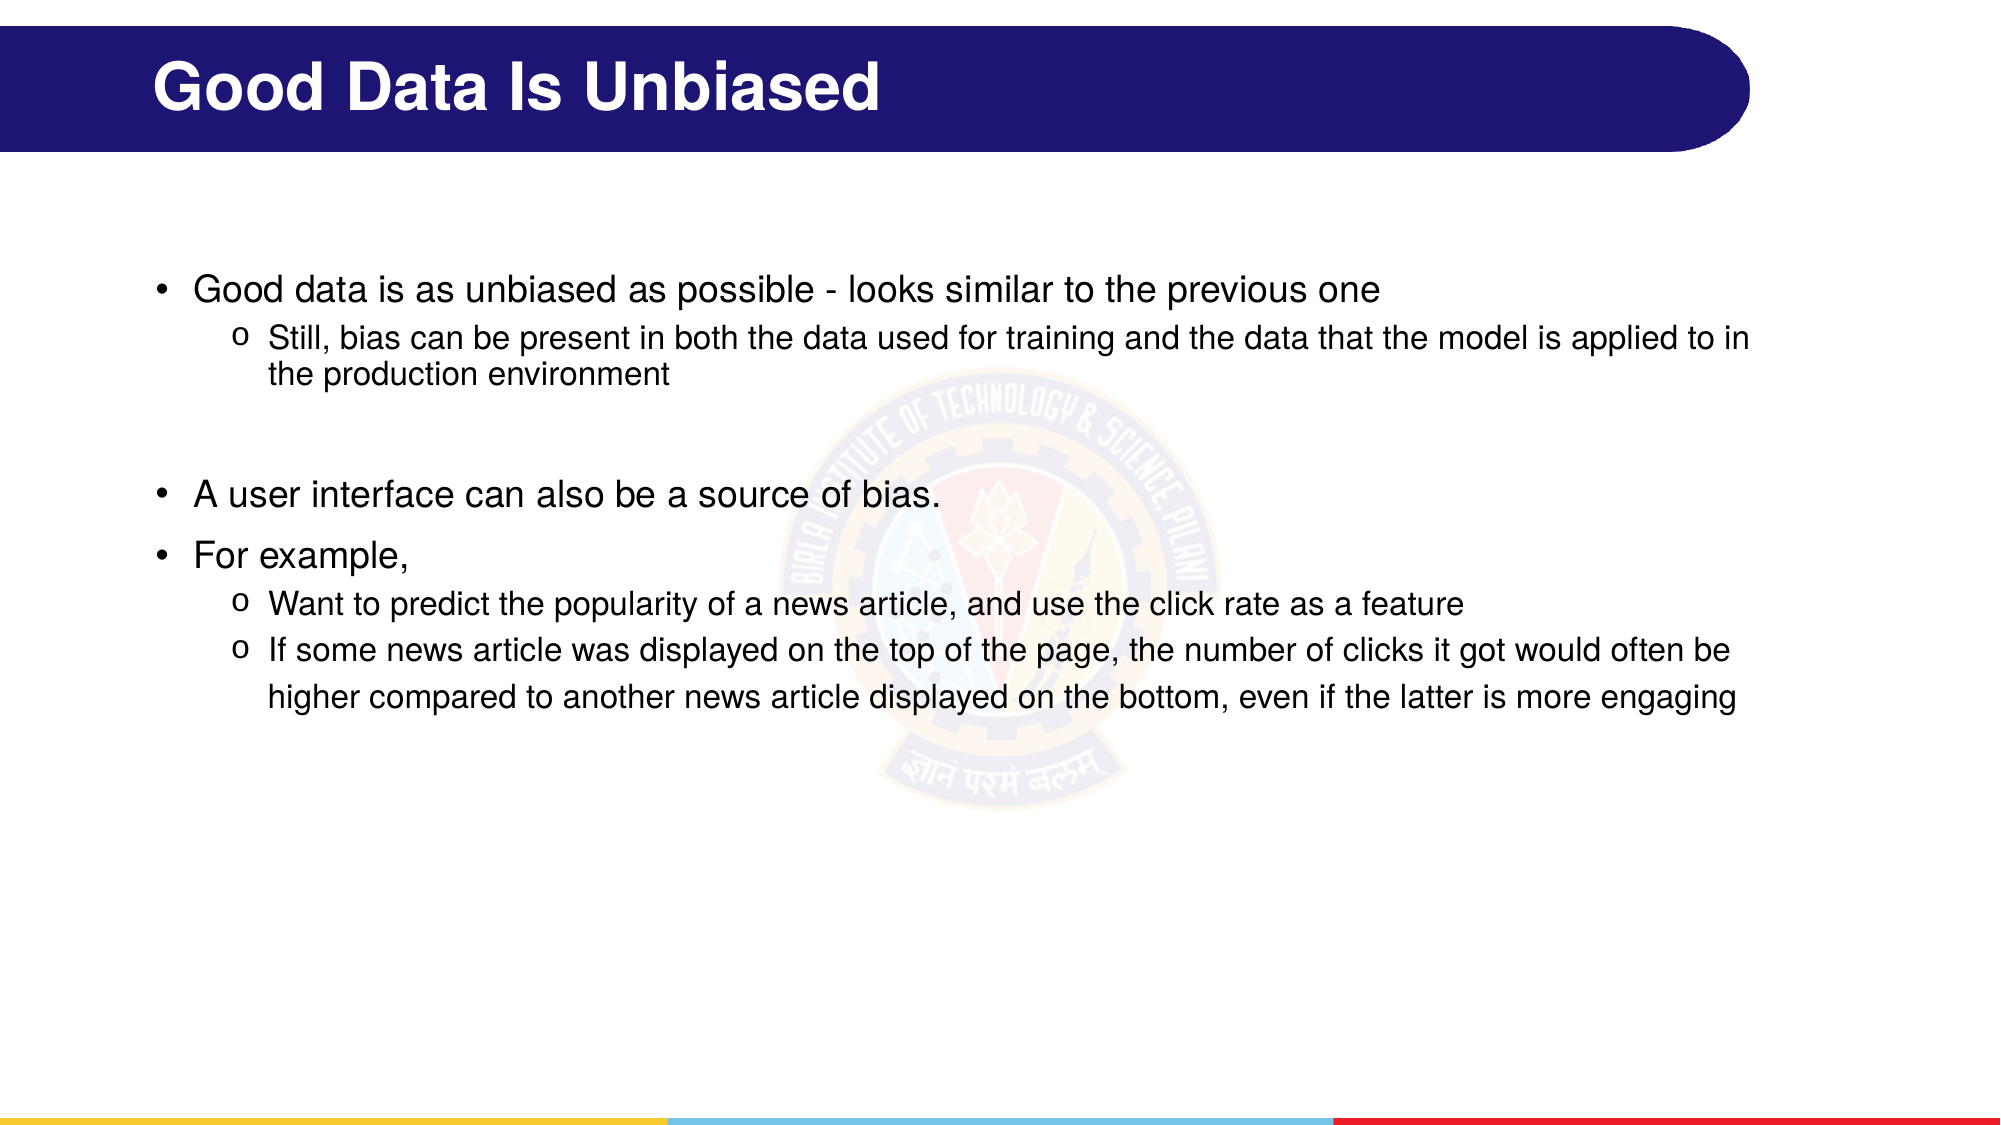

# Good Data Is Unbiased

Good data is as unbiased as possible - looks similar to the previous one
Still, bias can be present in both the data used for training and the data that the model is applied to in the production environment

A user interface can also be a source of bias.
For example,
Want to predict the popularity of a news article, and use the click rate as a feature
If some news article was displayed on the top of the page, the number of clicks it got would often be
    higher compared to another news article displayed on the bottom, even if the latter is more engaging